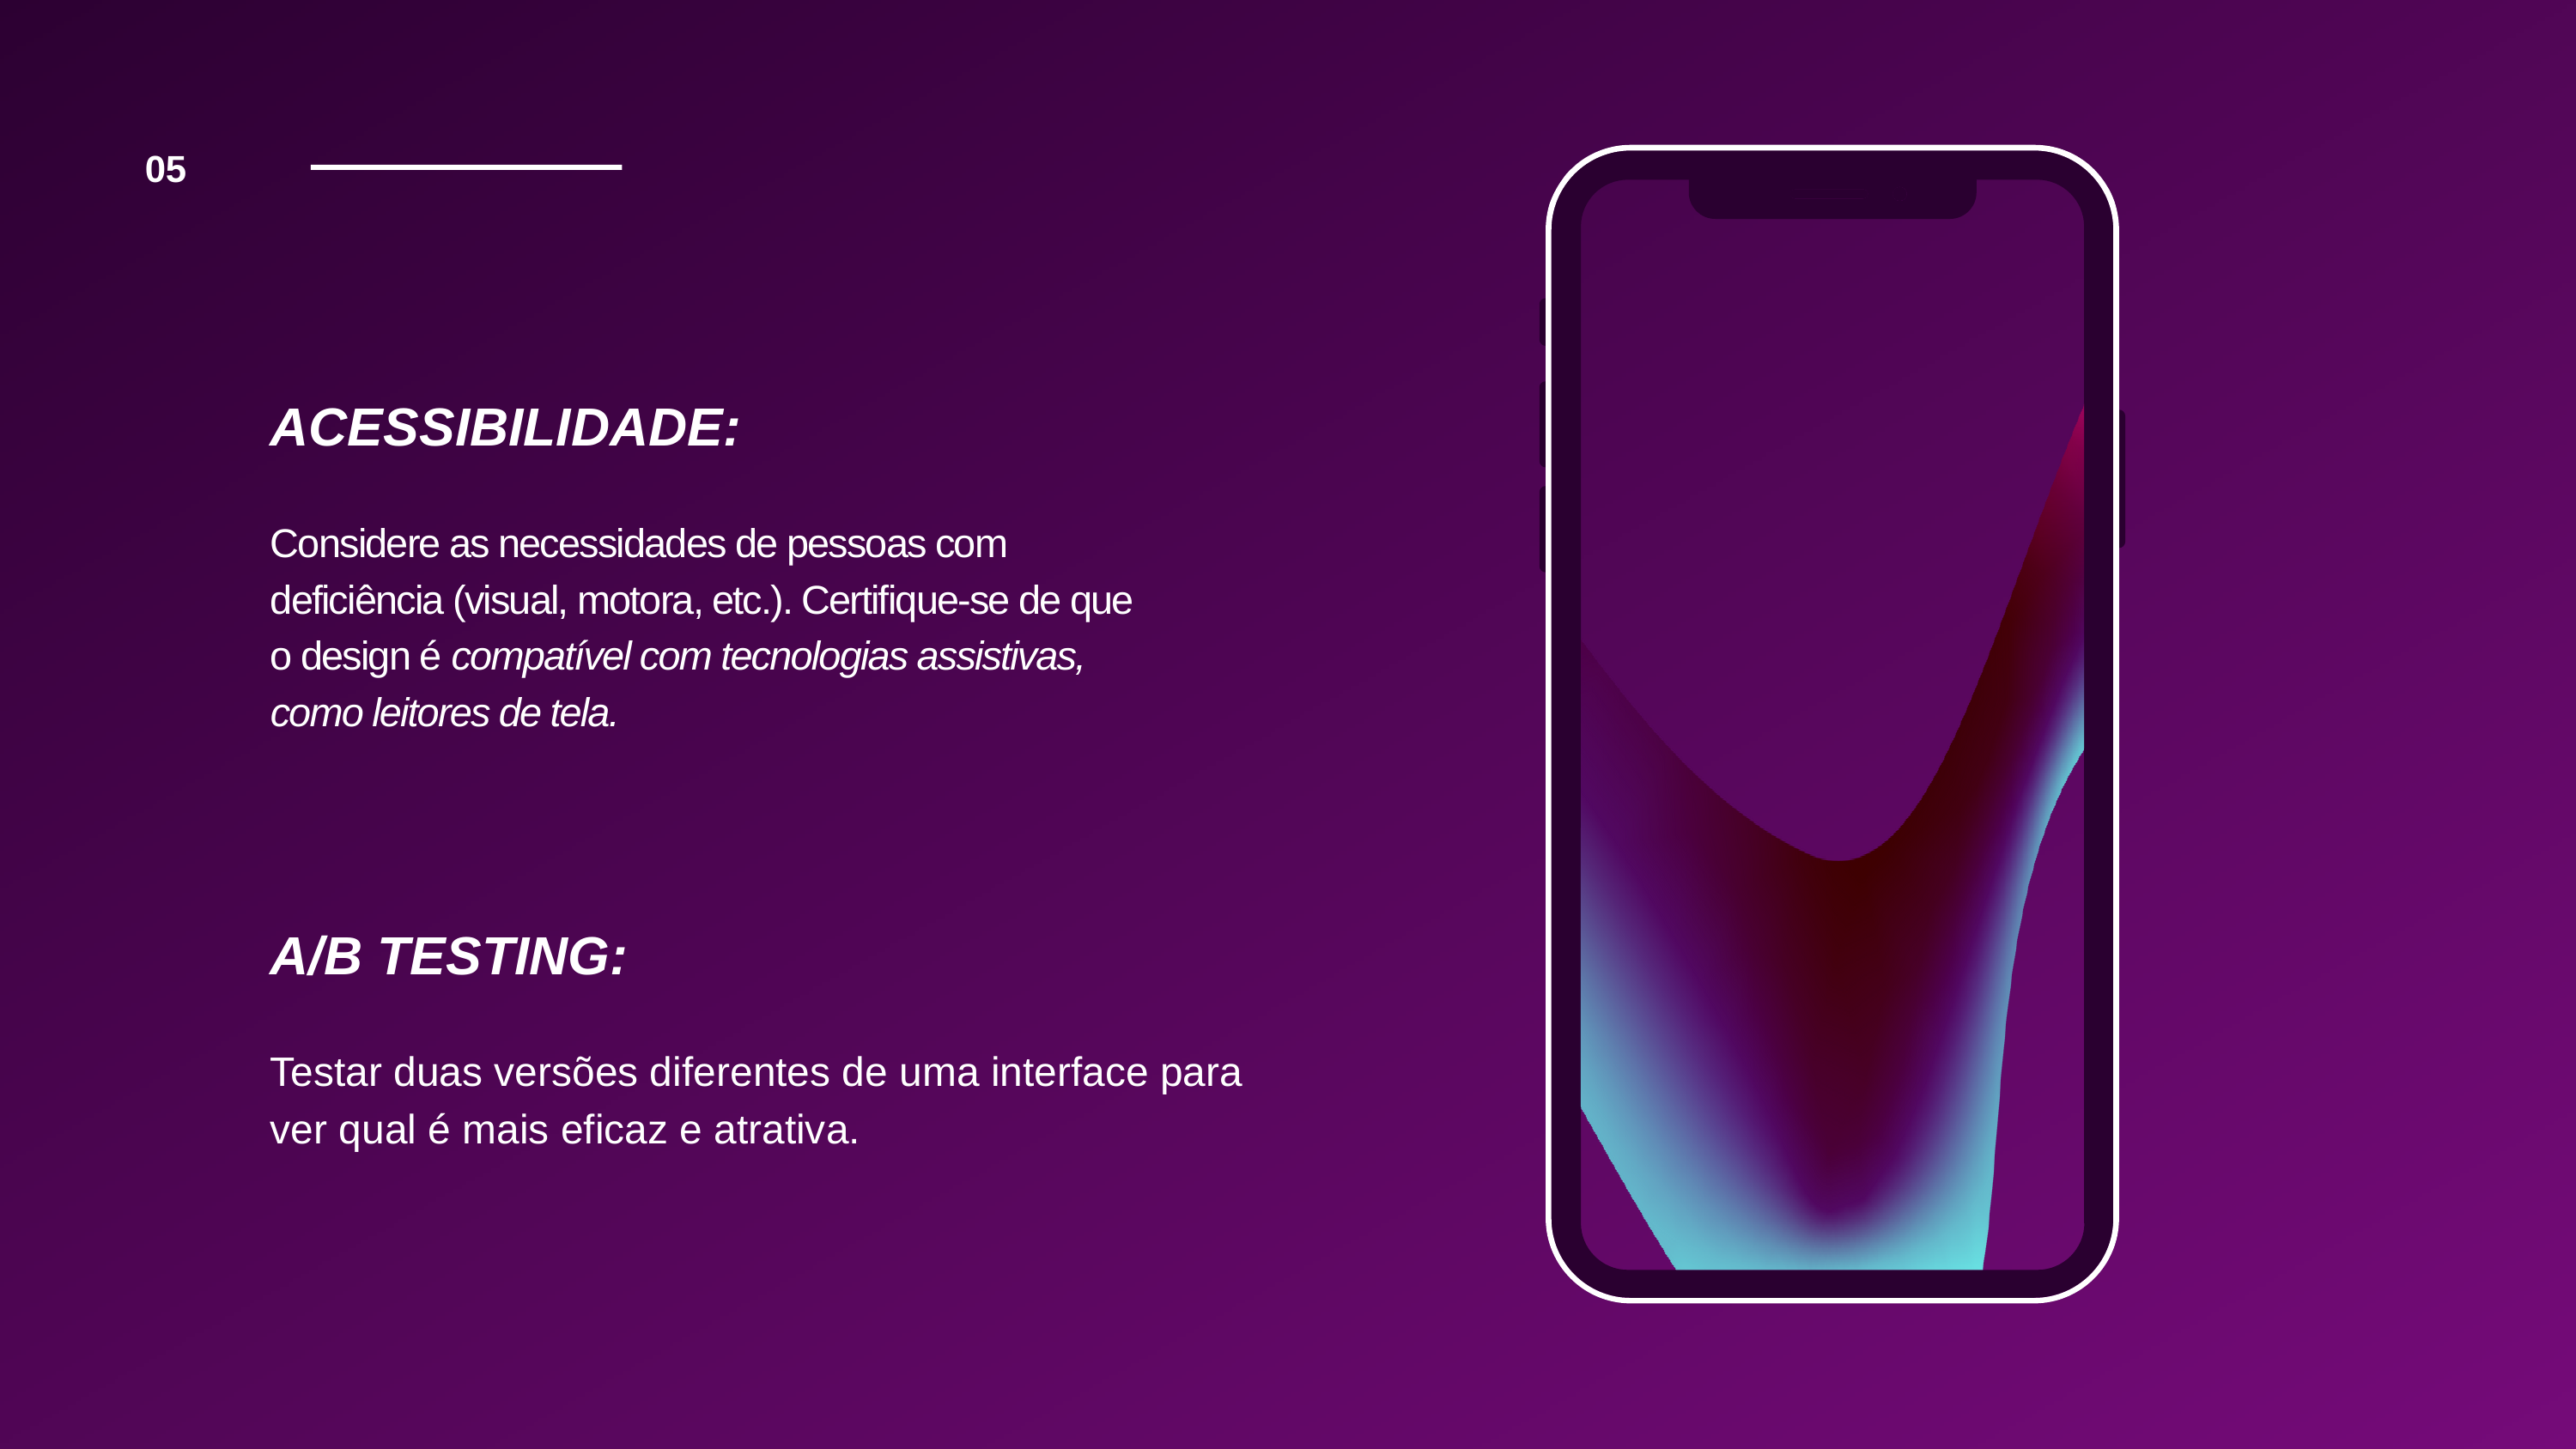

05

ACESSIBILIDADE:
Considere as necessidades de pessoas com deficiência (visual, motora, etc.). Certifique-se de que o design é compatível com tecnologias assistivas, como leitores de tela.

A/B TESTING:
Testar duas versões diferentes de uma interface para ver qual é mais eficaz e atrativa.